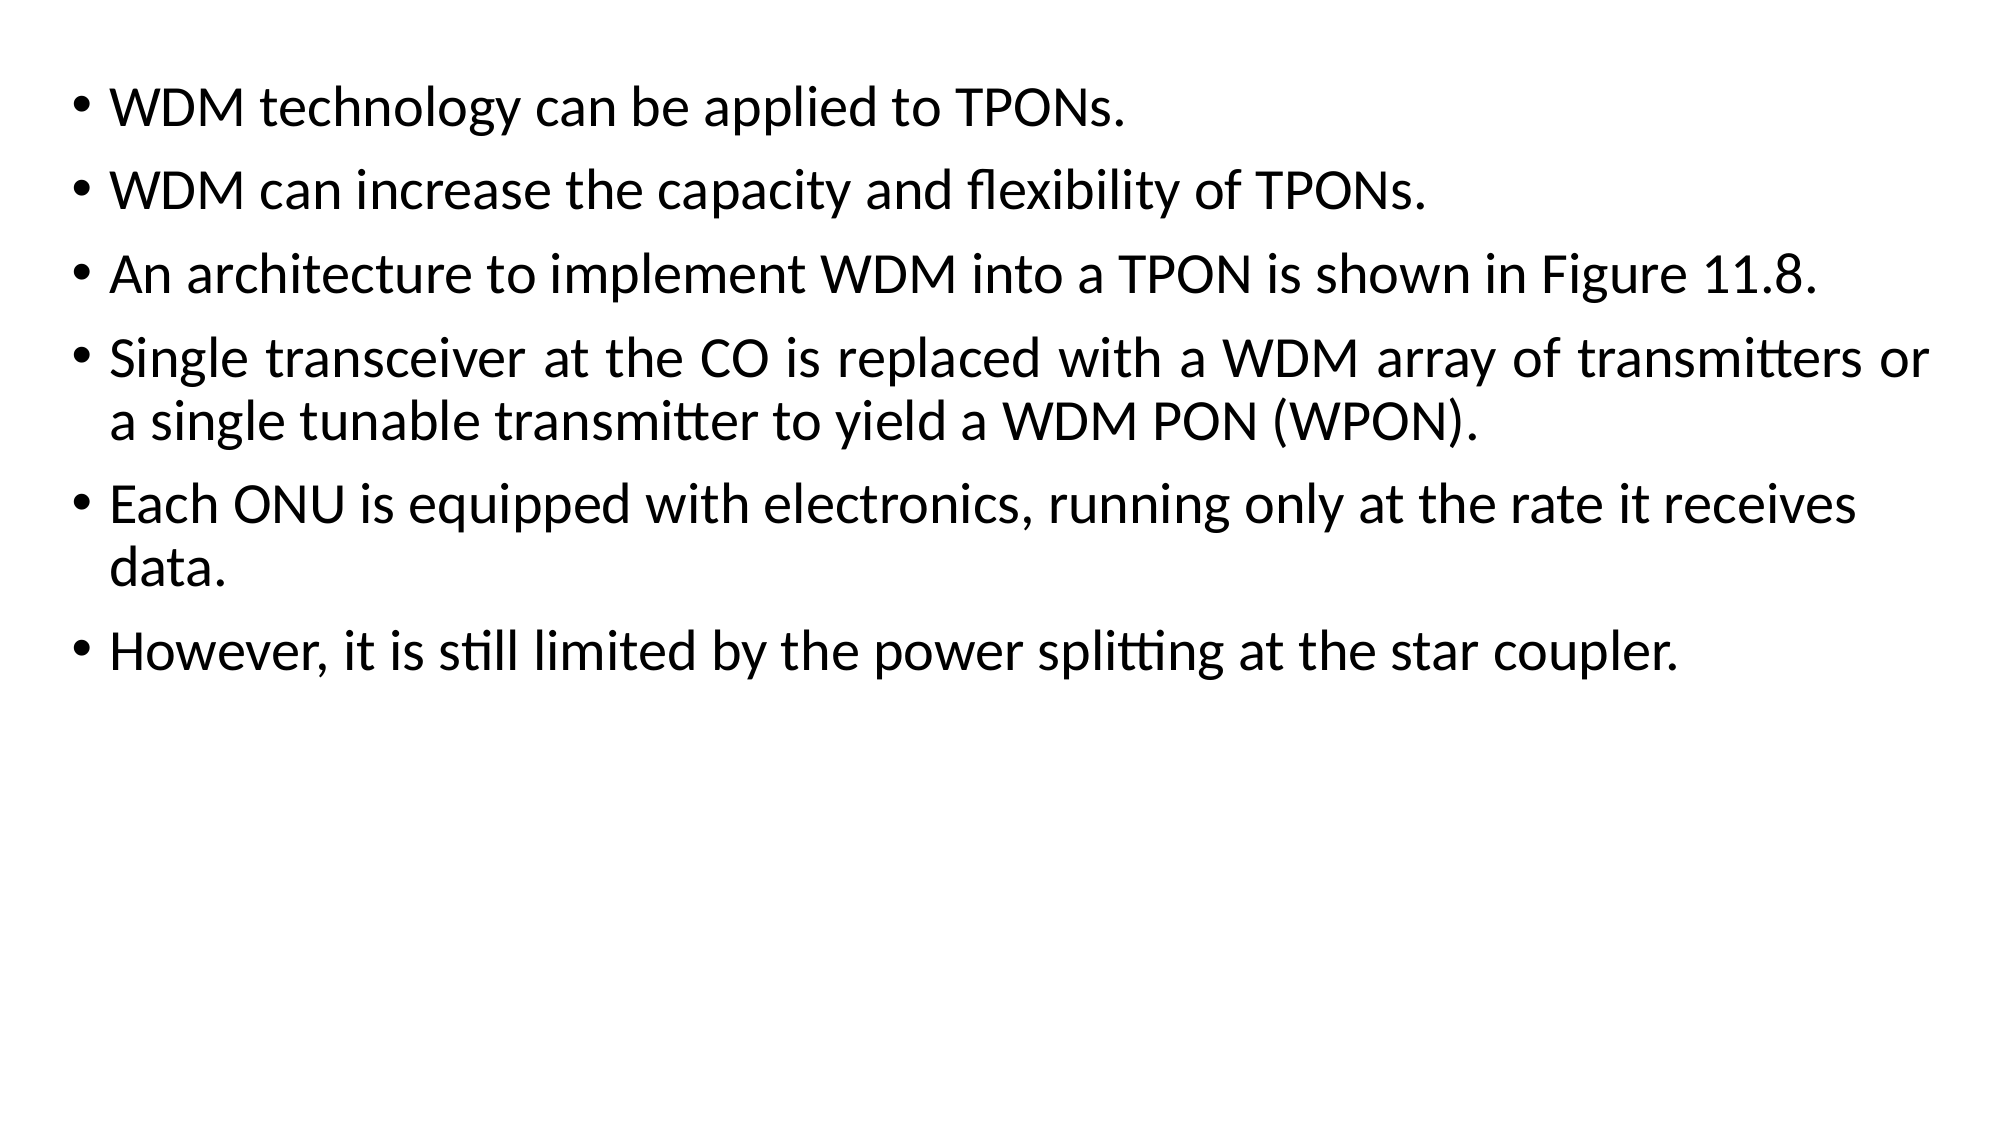

WDM technology can be applied to TPONs.
WDM can increase the capacity and flexibility of TPONs.
An architecture to implement WDM into a TPON is shown in Figure 11.8.
Single transceiver at the CO is replaced with a WDM array of transmitters or a single tunable transmitter to yield a WDM PON (WPON).
Each ONU is equipped with electronics, running only at the rate it receives data.
However, it is still limited by the power splitting at the star coupler.